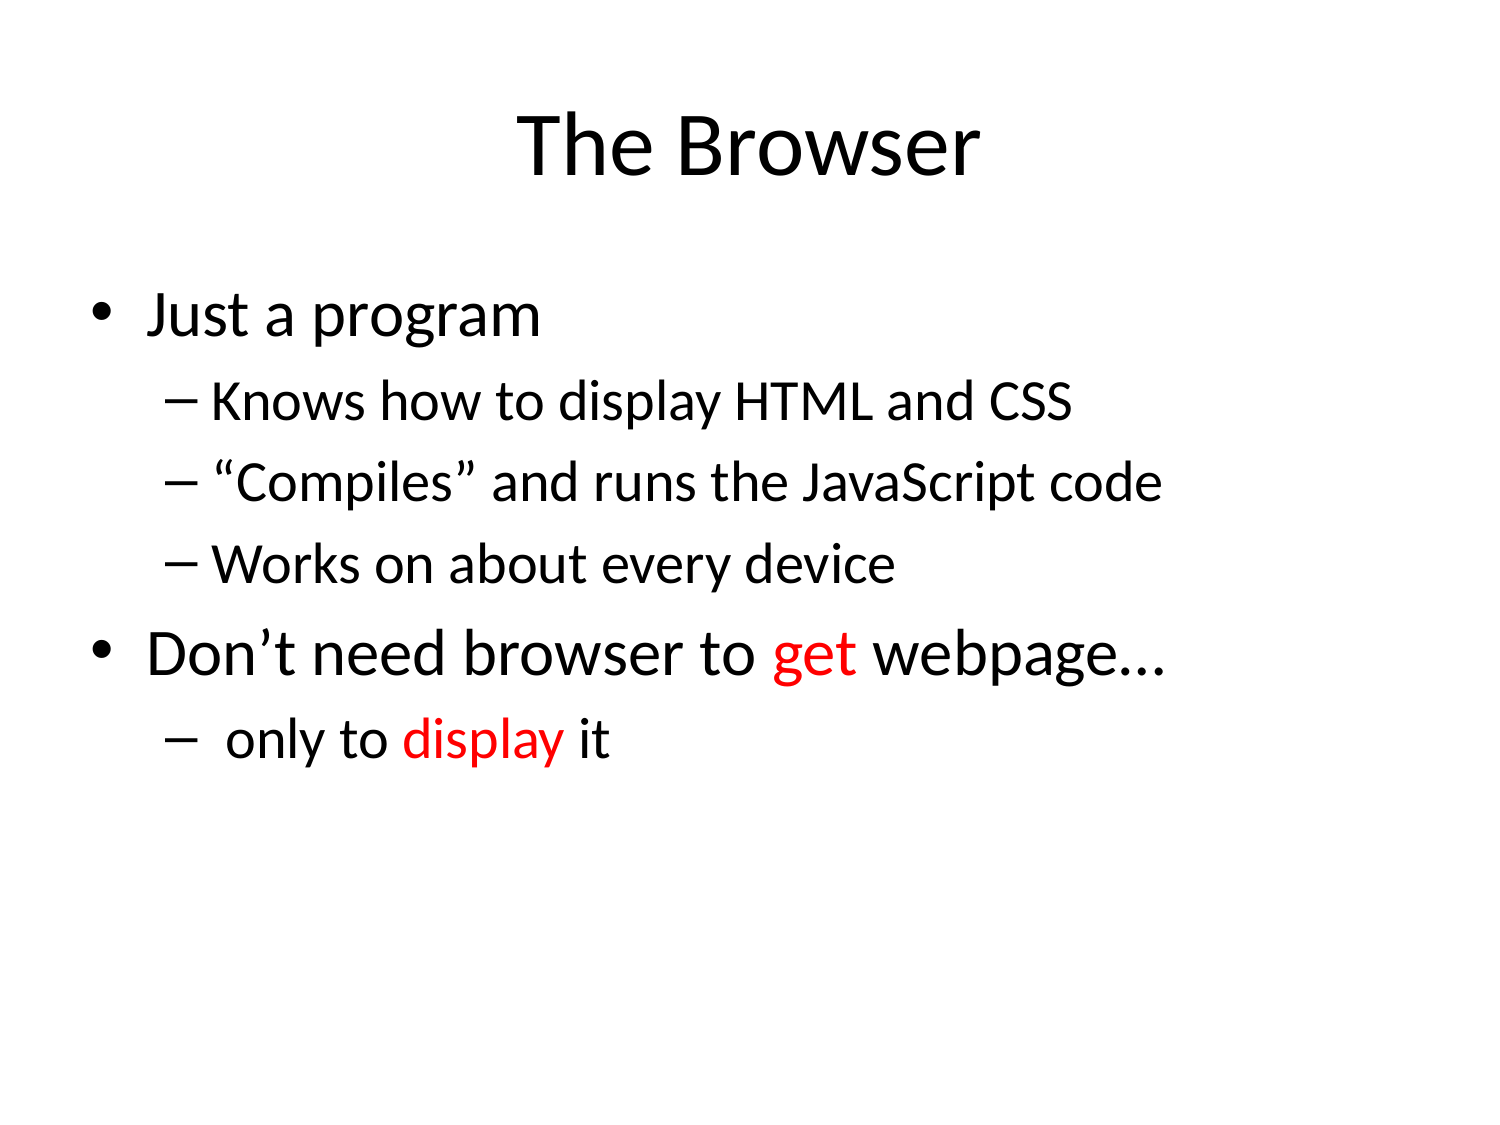

# The Browser
Just a program
Knows how to display HTML and CSS
“Compiles” and runs the JavaScript code
Works on about every device
Don’t need browser to get webpage…
 only to display it